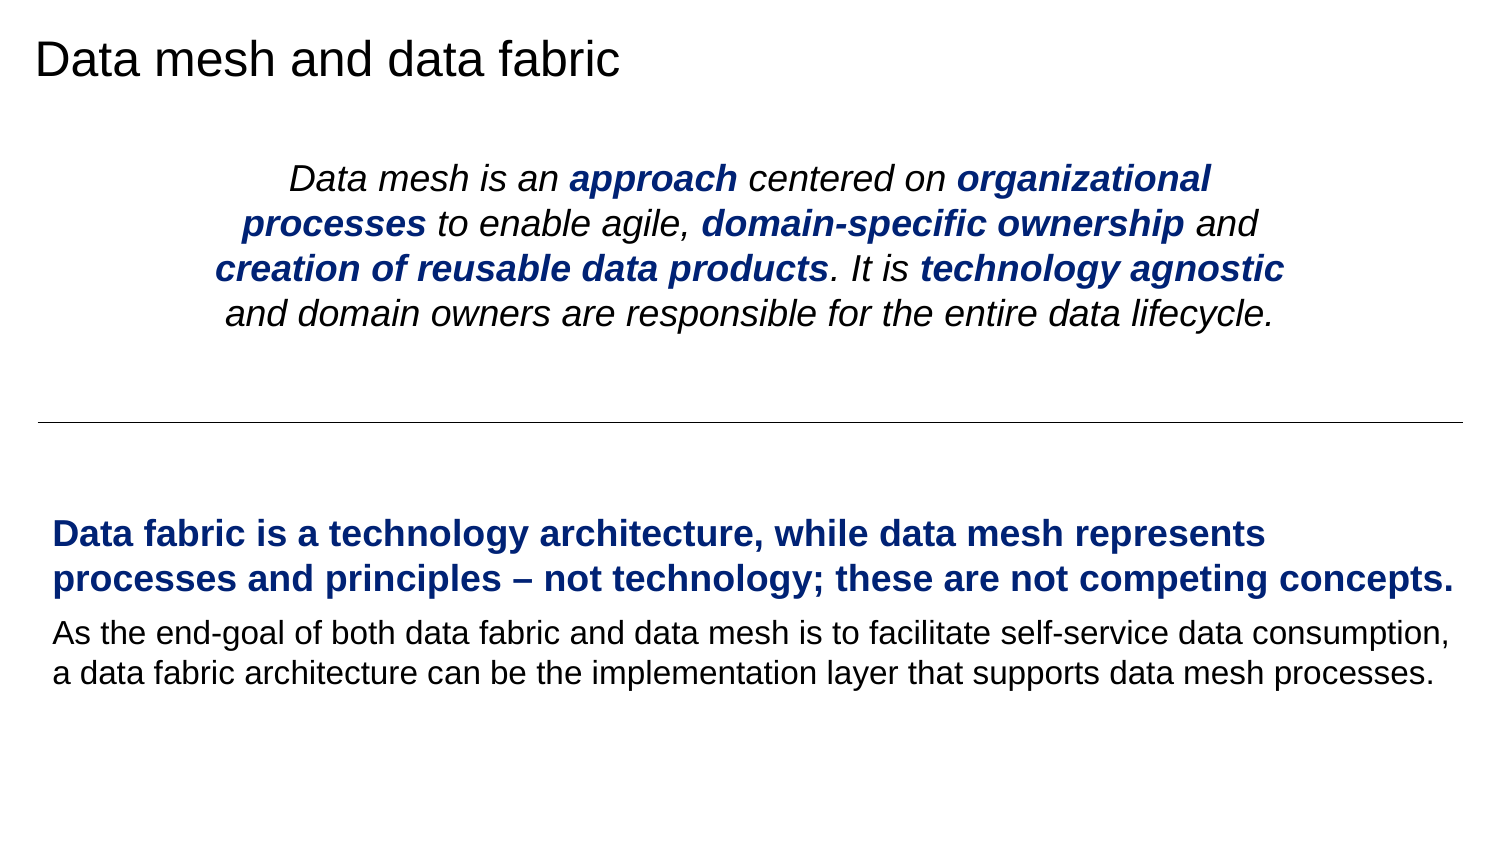

# Data mesh and data fabric
Data mesh is an approach centered on organizational processes to enable agile, domain-specific ownership and creation of reusable data products. It is technology agnostic and domain owners are responsible for the entire data lifecycle.
Data fabric is a technology architecture, while data mesh represents processes and principles – not technology; these are not competing concepts.
As the end-goal of both data fabric and data mesh is to facilitate self-service data consumption, a data fabric architecture can be the implementation layer that supports data mesh processes.